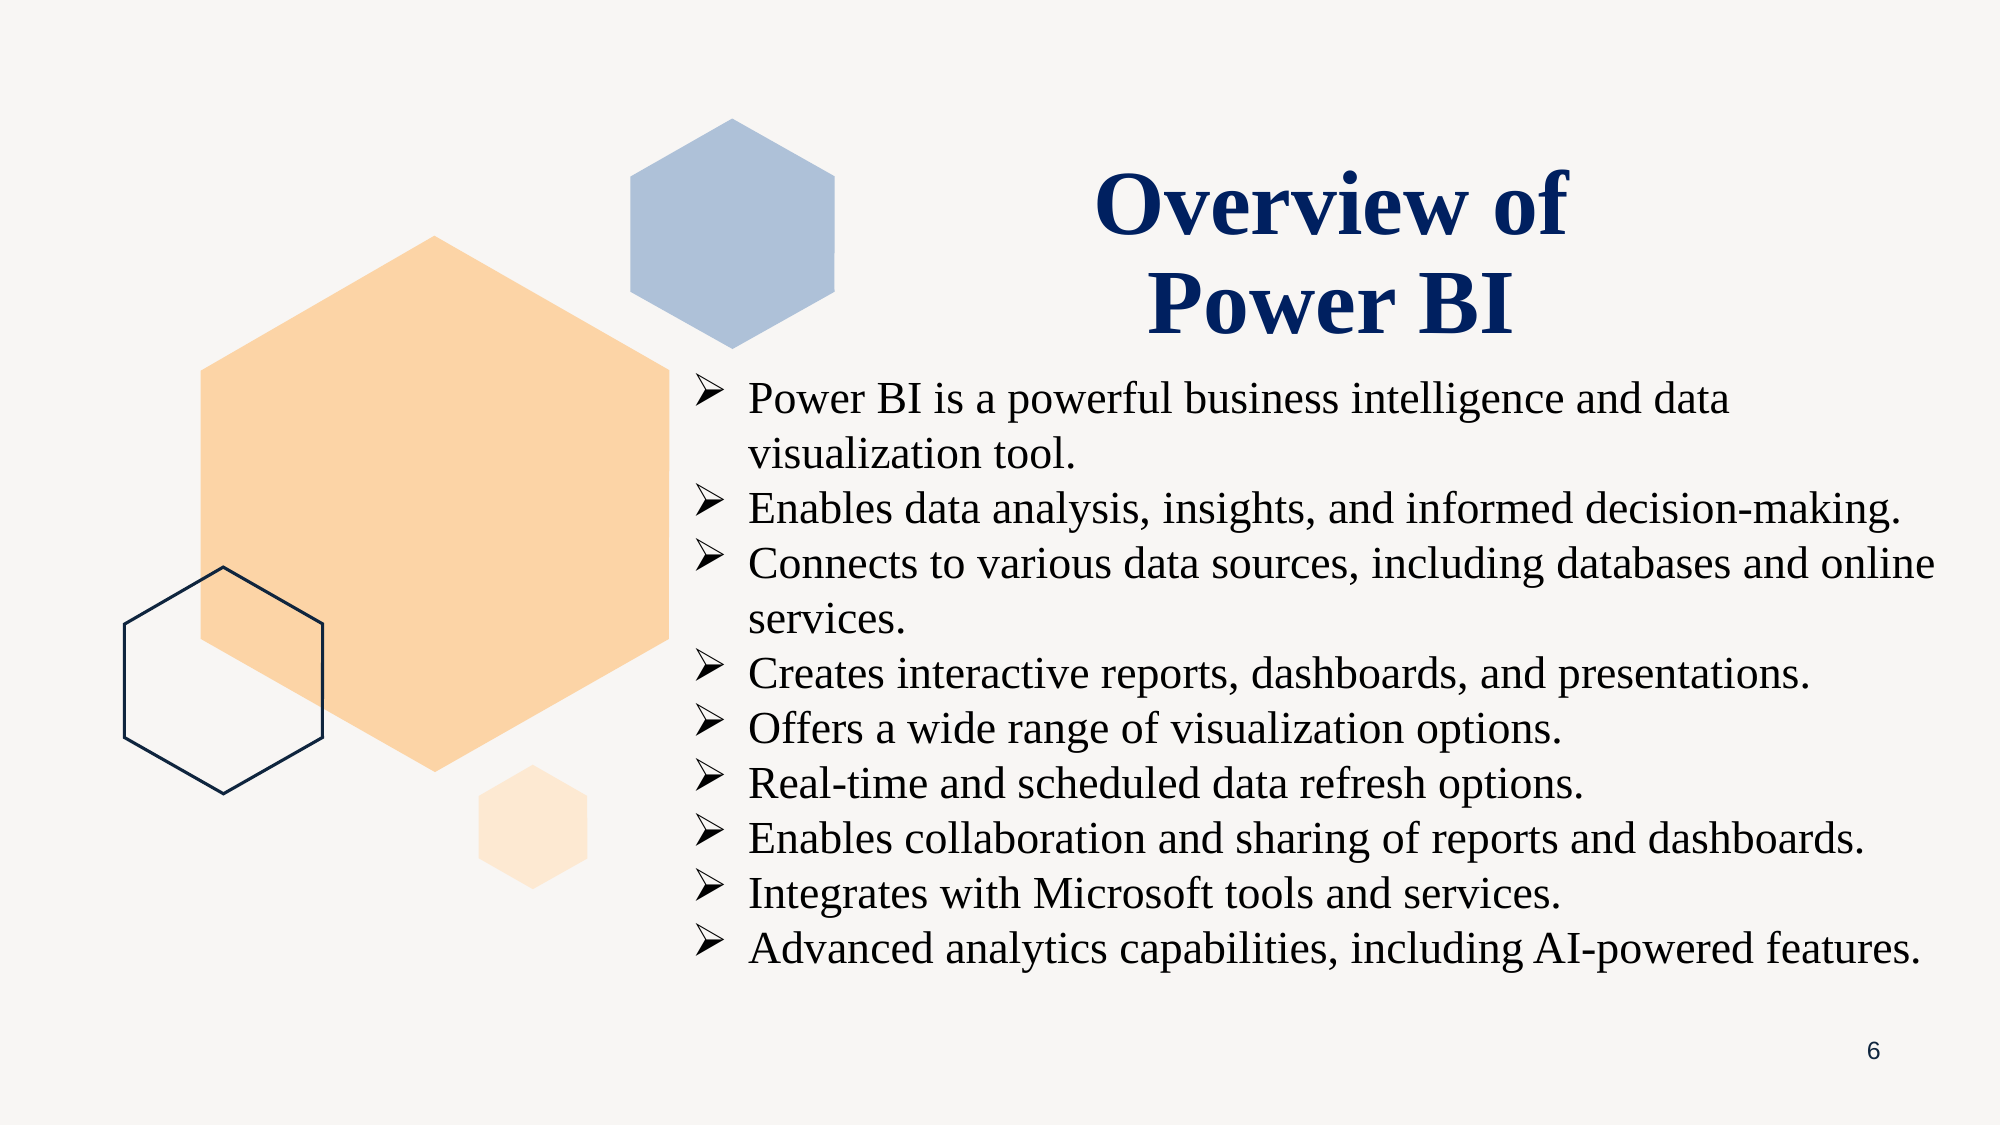

# Overview of Power BI
Power BI is a powerful business intelligence and data visualization tool.
Enables data analysis, insights, and informed decision-making.
Connects to various data sources, including databases and online services.
Creates interactive reports, dashboards, and presentations.
Offers a wide range of visualization options.
Real-time and scheduled data refresh options.
Enables collaboration and sharing of reports and dashboards.
Integrates with Microsoft tools and services.
Advanced analytics capabilities, including AI-powered features.

6